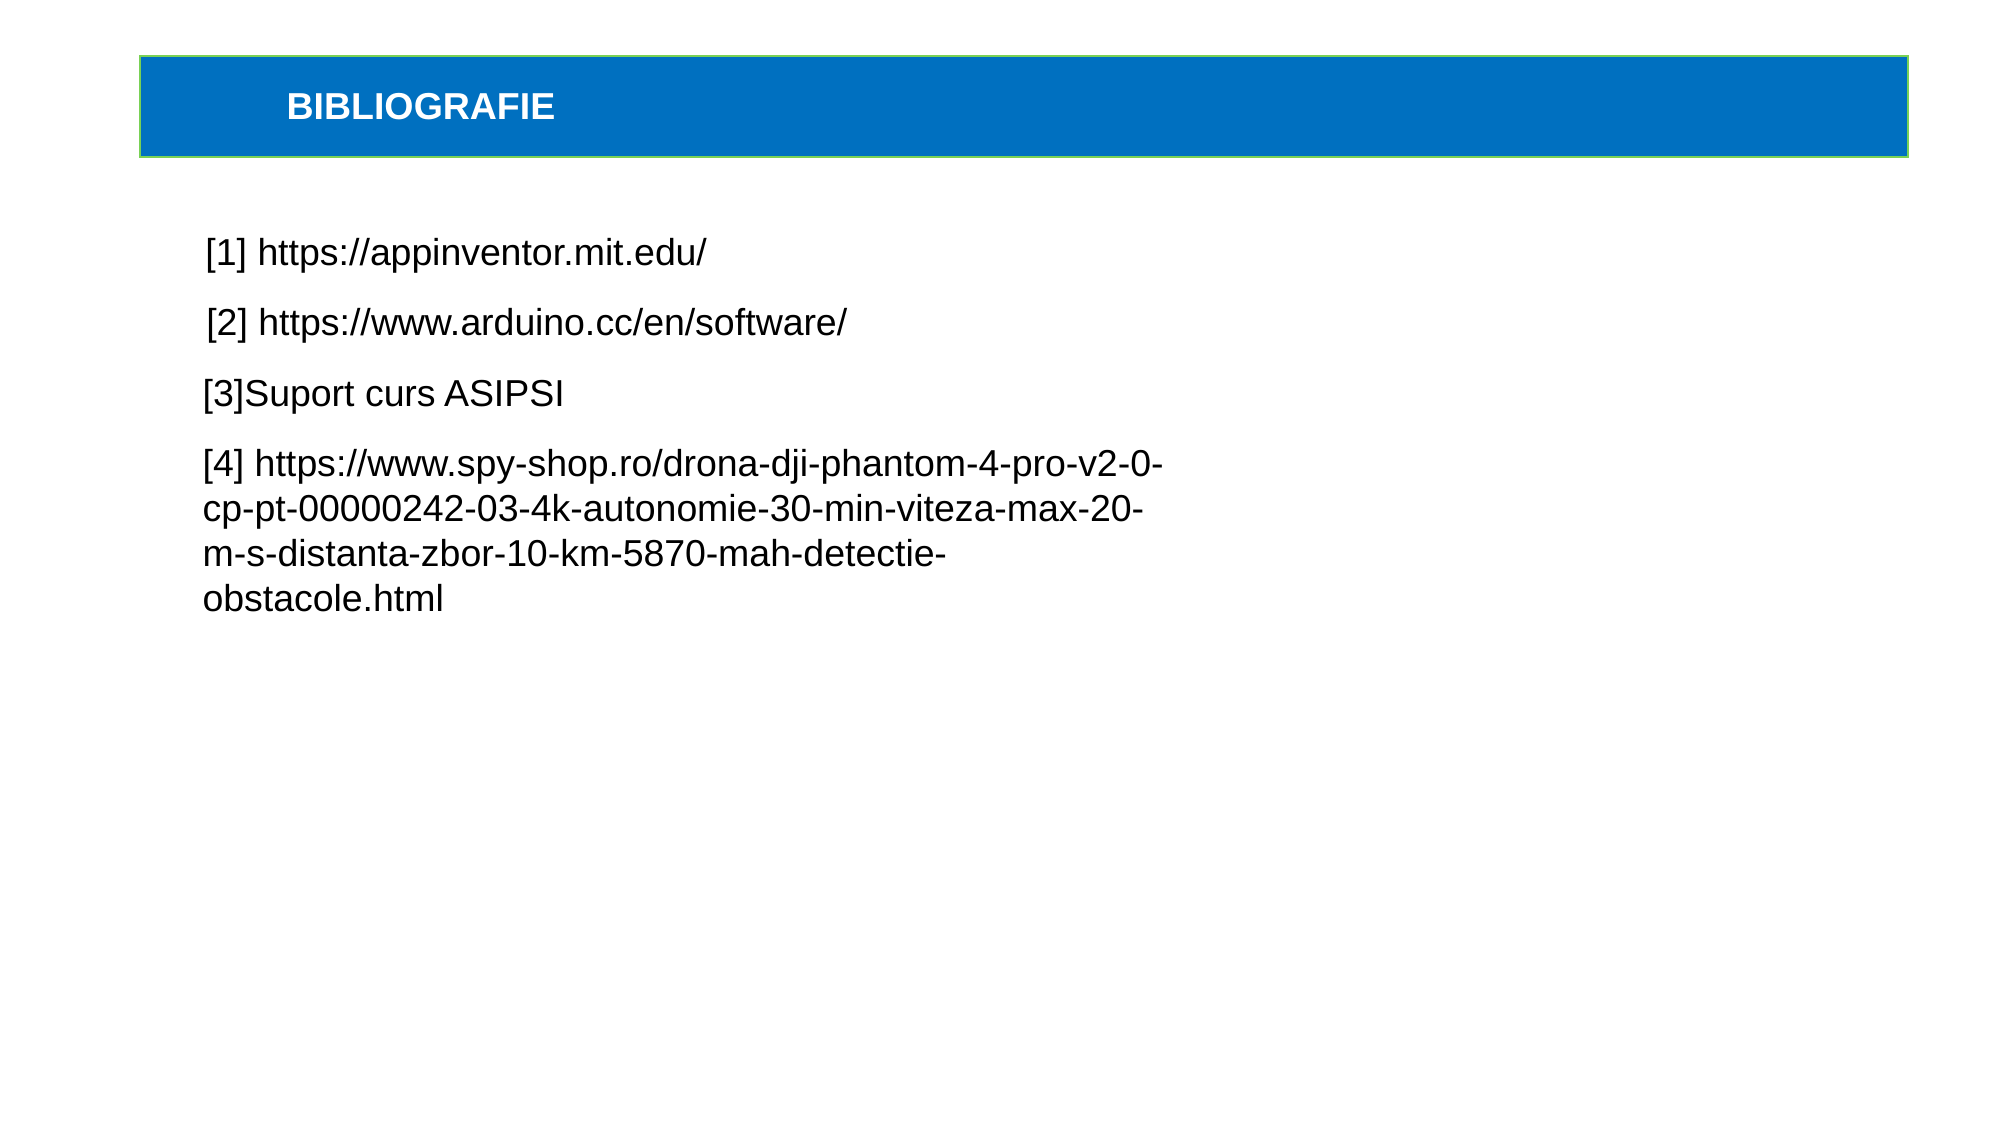

BIBLIOGRAFIE

[1] https://appinventor.mit.edu/
[2] https://www.arduino.cc/en/software/
[3]Suport curs ASIPSI
[4] https://www.spy-shop.ro/drona-dji-phantom-4-pro-v2-0-cp-pt-00000242-03-4k-autonomie-30-min-viteza-max-20-m-s-distanta-zbor-10-km-5870-mah-detectie-obstacole.html